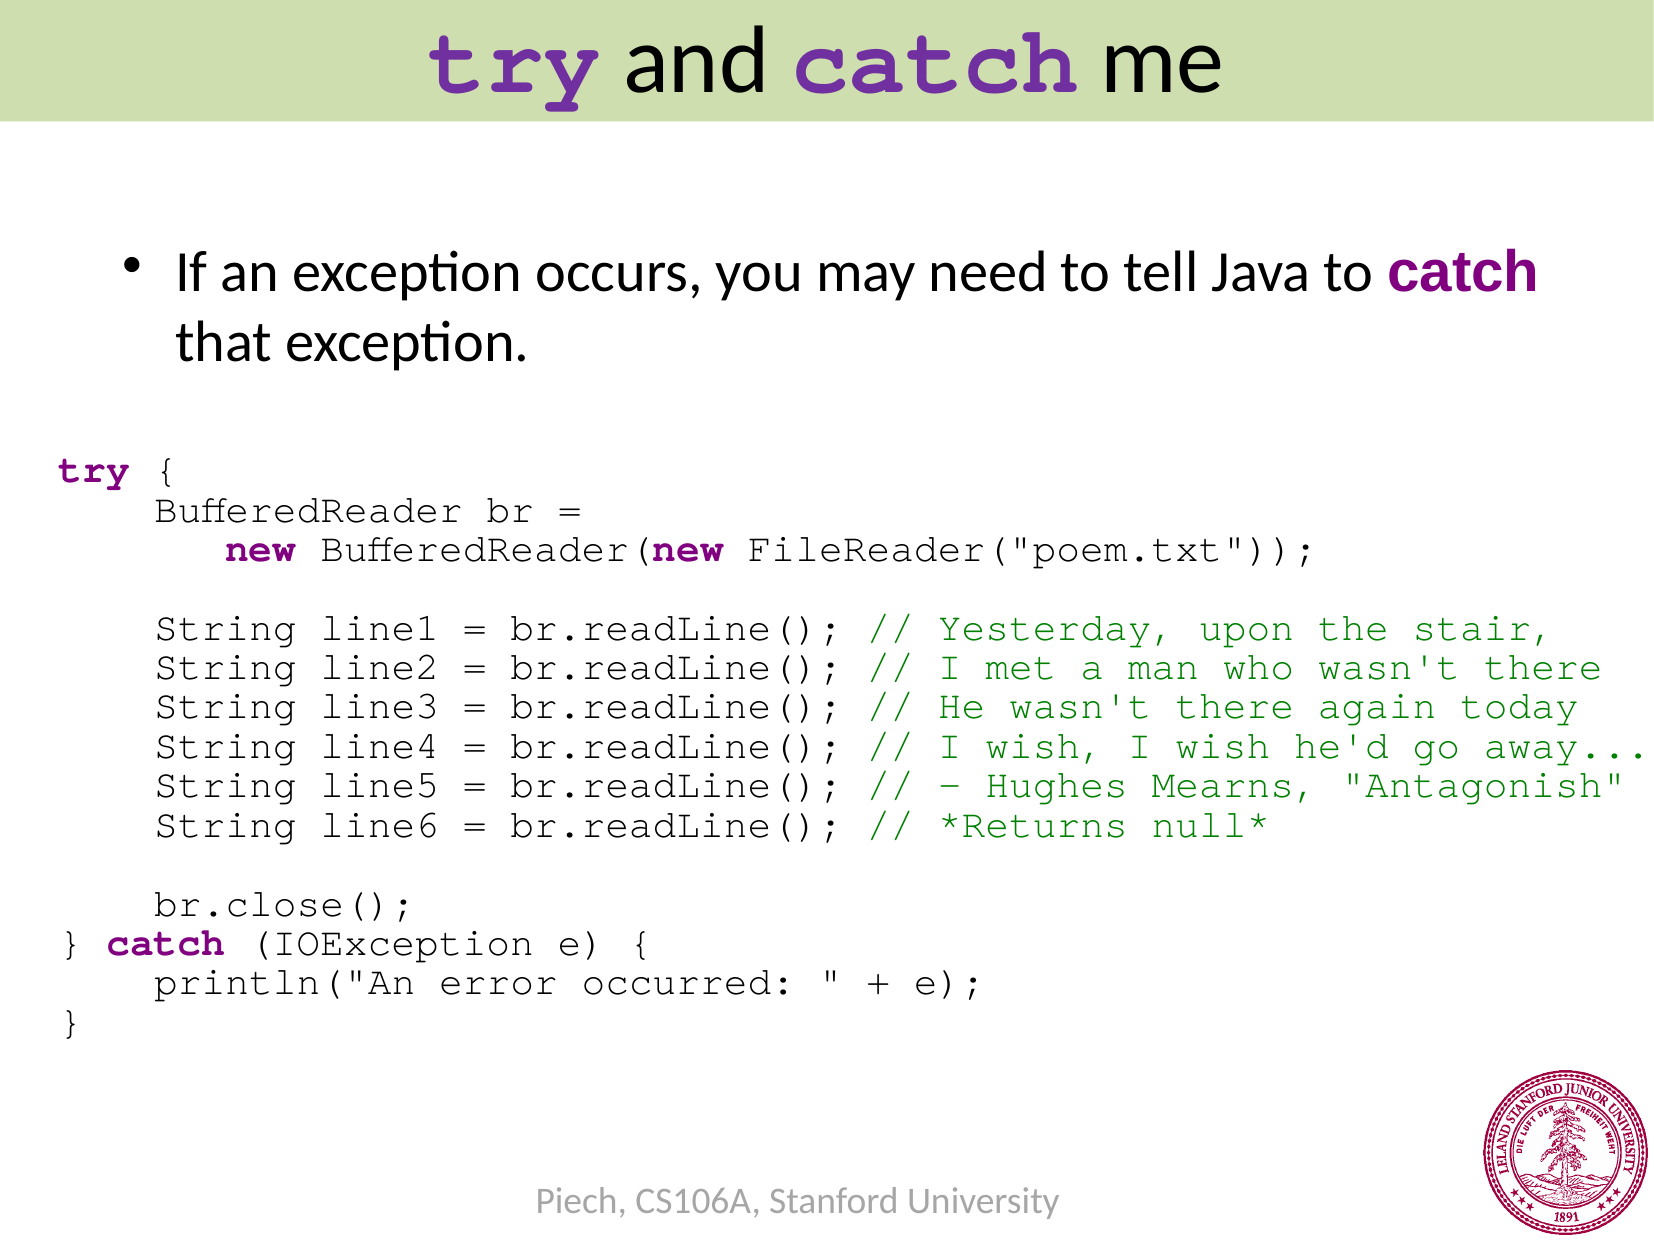

try and catch me
#
If an exception occurs, you may need to tell Java to catch that exception.

try {
    BufferedReader br =
       new BufferedReader(new FileReader("poem.txt"));

    String line1 = br.readLine(); // Yesterday, upon the stair,
    String line2 = br.readLine(); // I met a man who wasn't there
    String line3 = br.readLine(); // He wasn't there again today
    String line4 = br.readLine(); // I wish, I wish he'd go away...
    String line5 = br.readLine(); // - Hughes Mearns, "Antagonish"
    String line6 = br.readLine(); // *Returns null*

    br.close();
} catch (IOException e) {
    println("An error occurred: " + e);
}